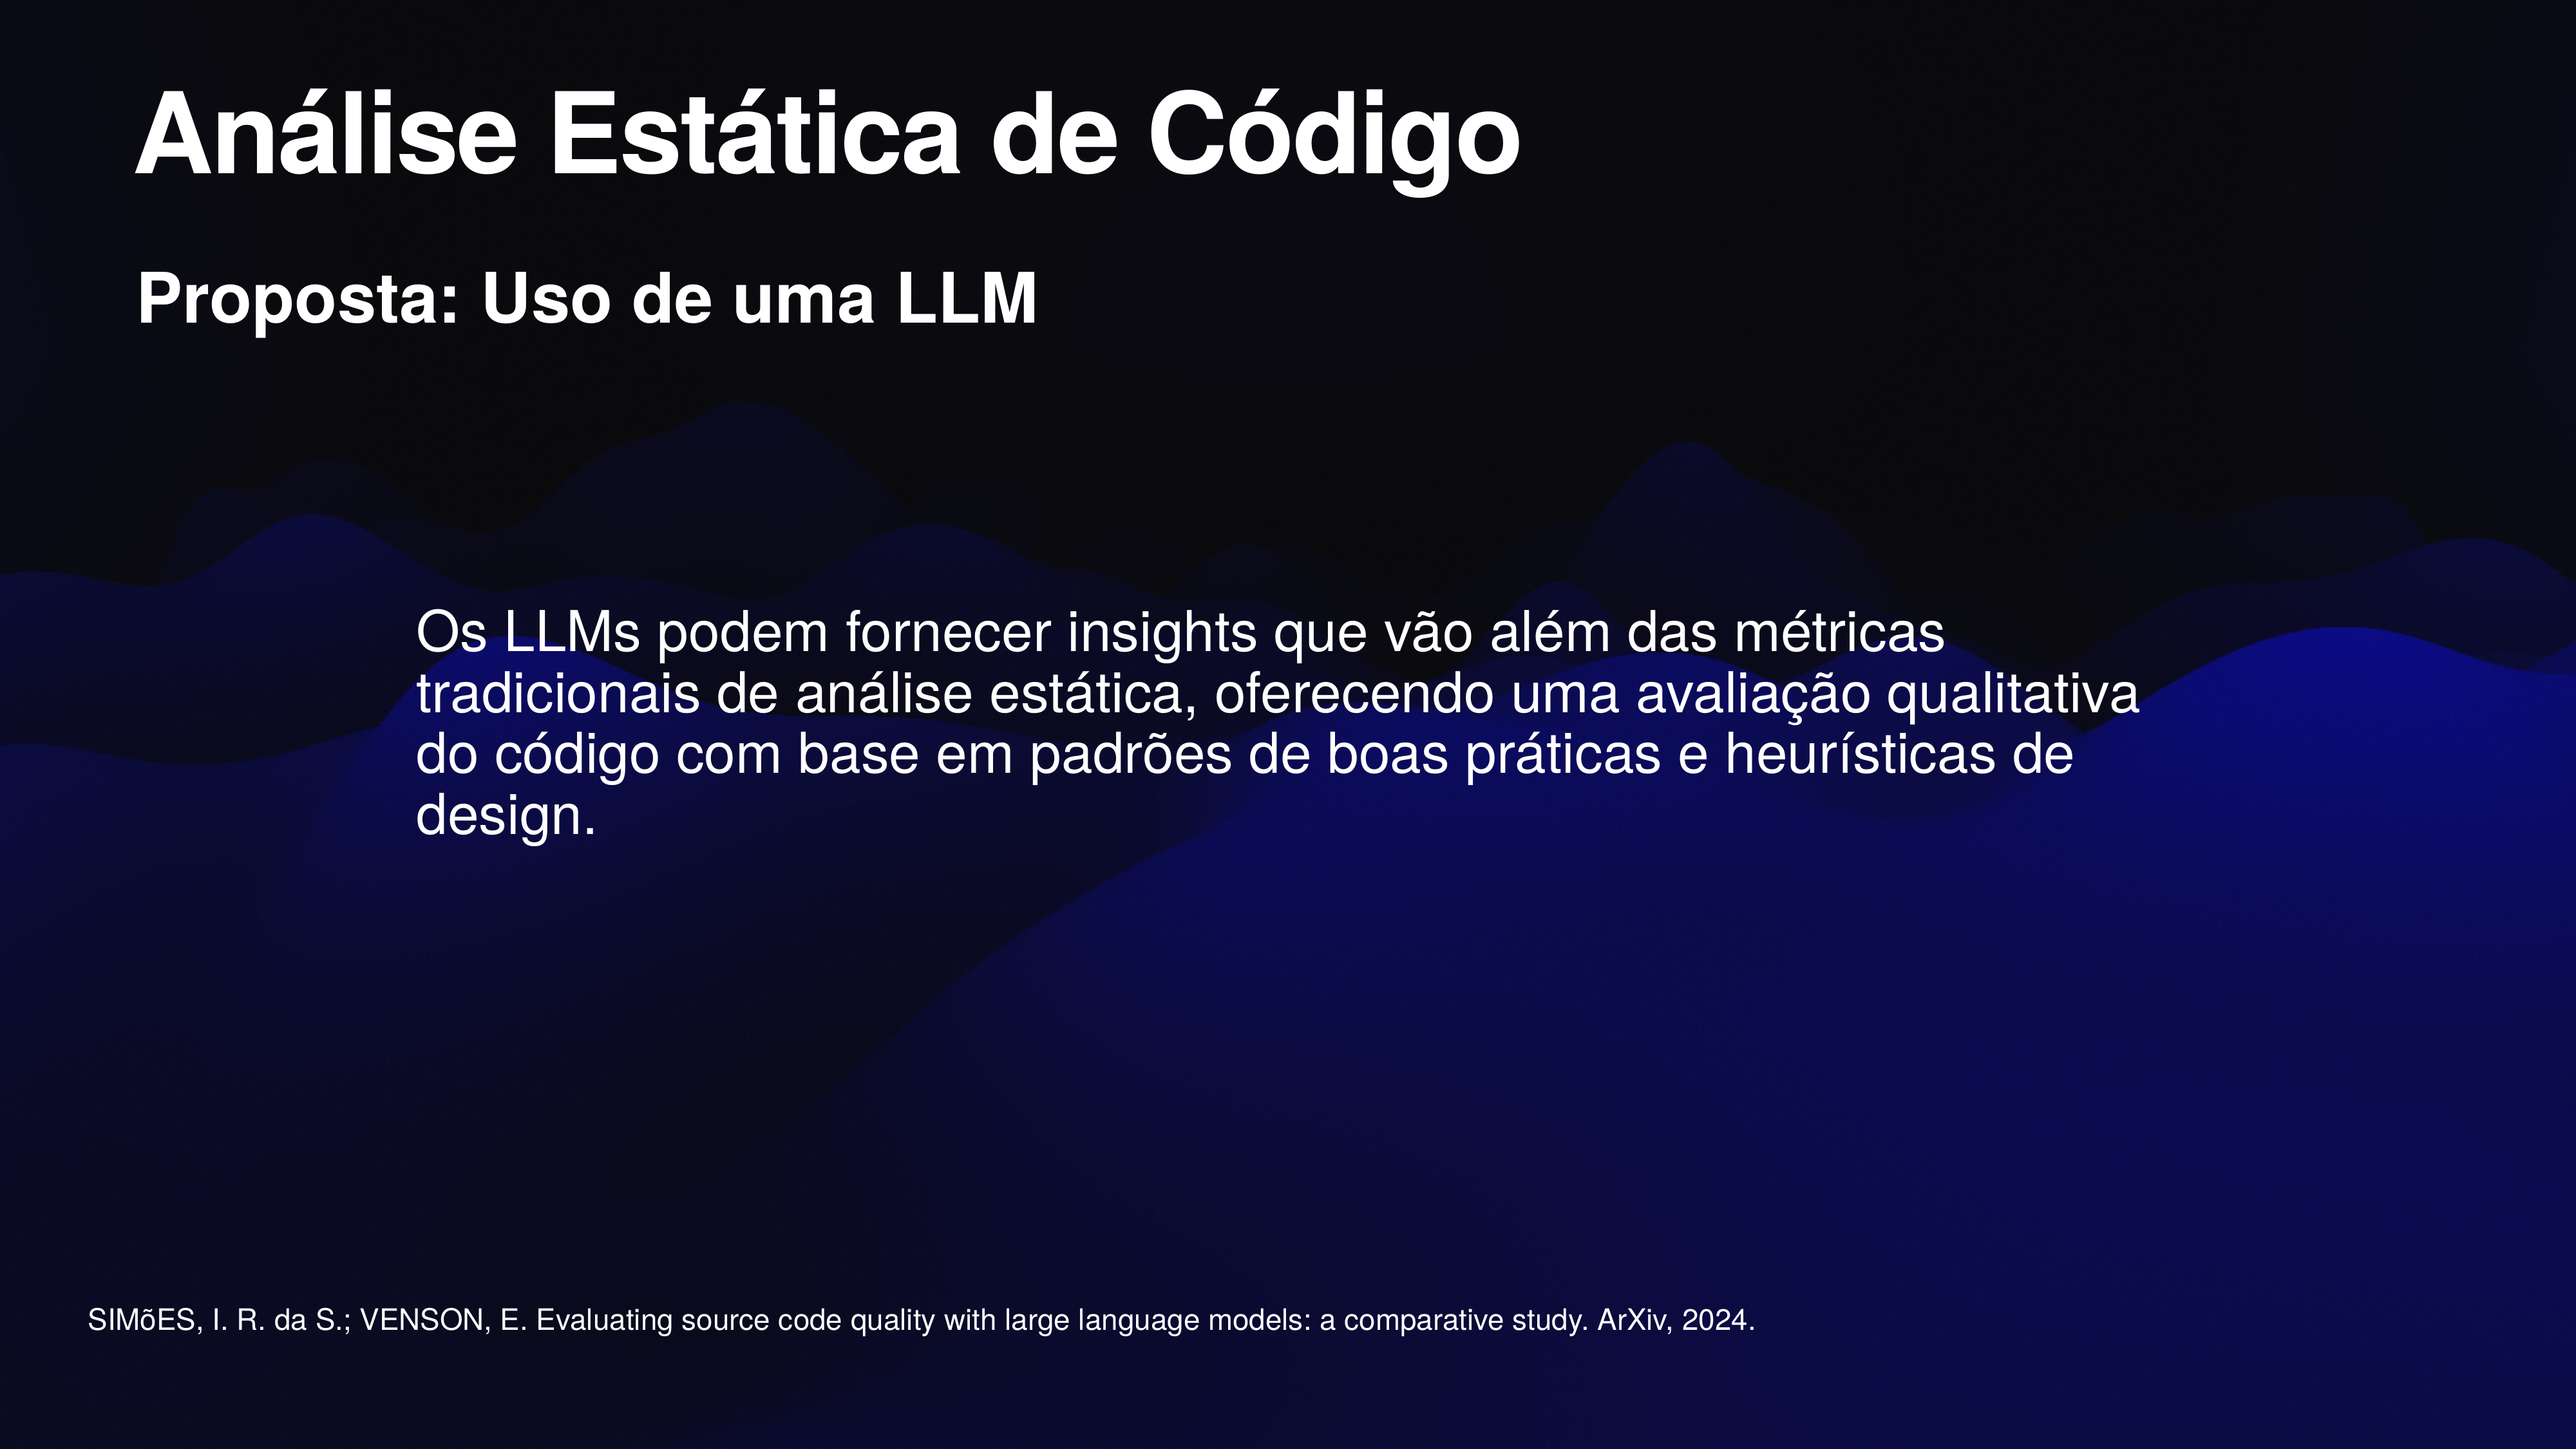

Análise Estática de Código
Proposta: Uso de uma LLM
Os LLMs podem fornecer insights que vão além das métricas tradicionais de análise estática, oferecendo uma avaliação qualitativa do código com base em padrões de boas práticas e heurísticas de design.
SIMõES, I. R. da S.; VENSON, E. Evaluating source code quality with large language models: a comparative study. ArXiv, 2024.